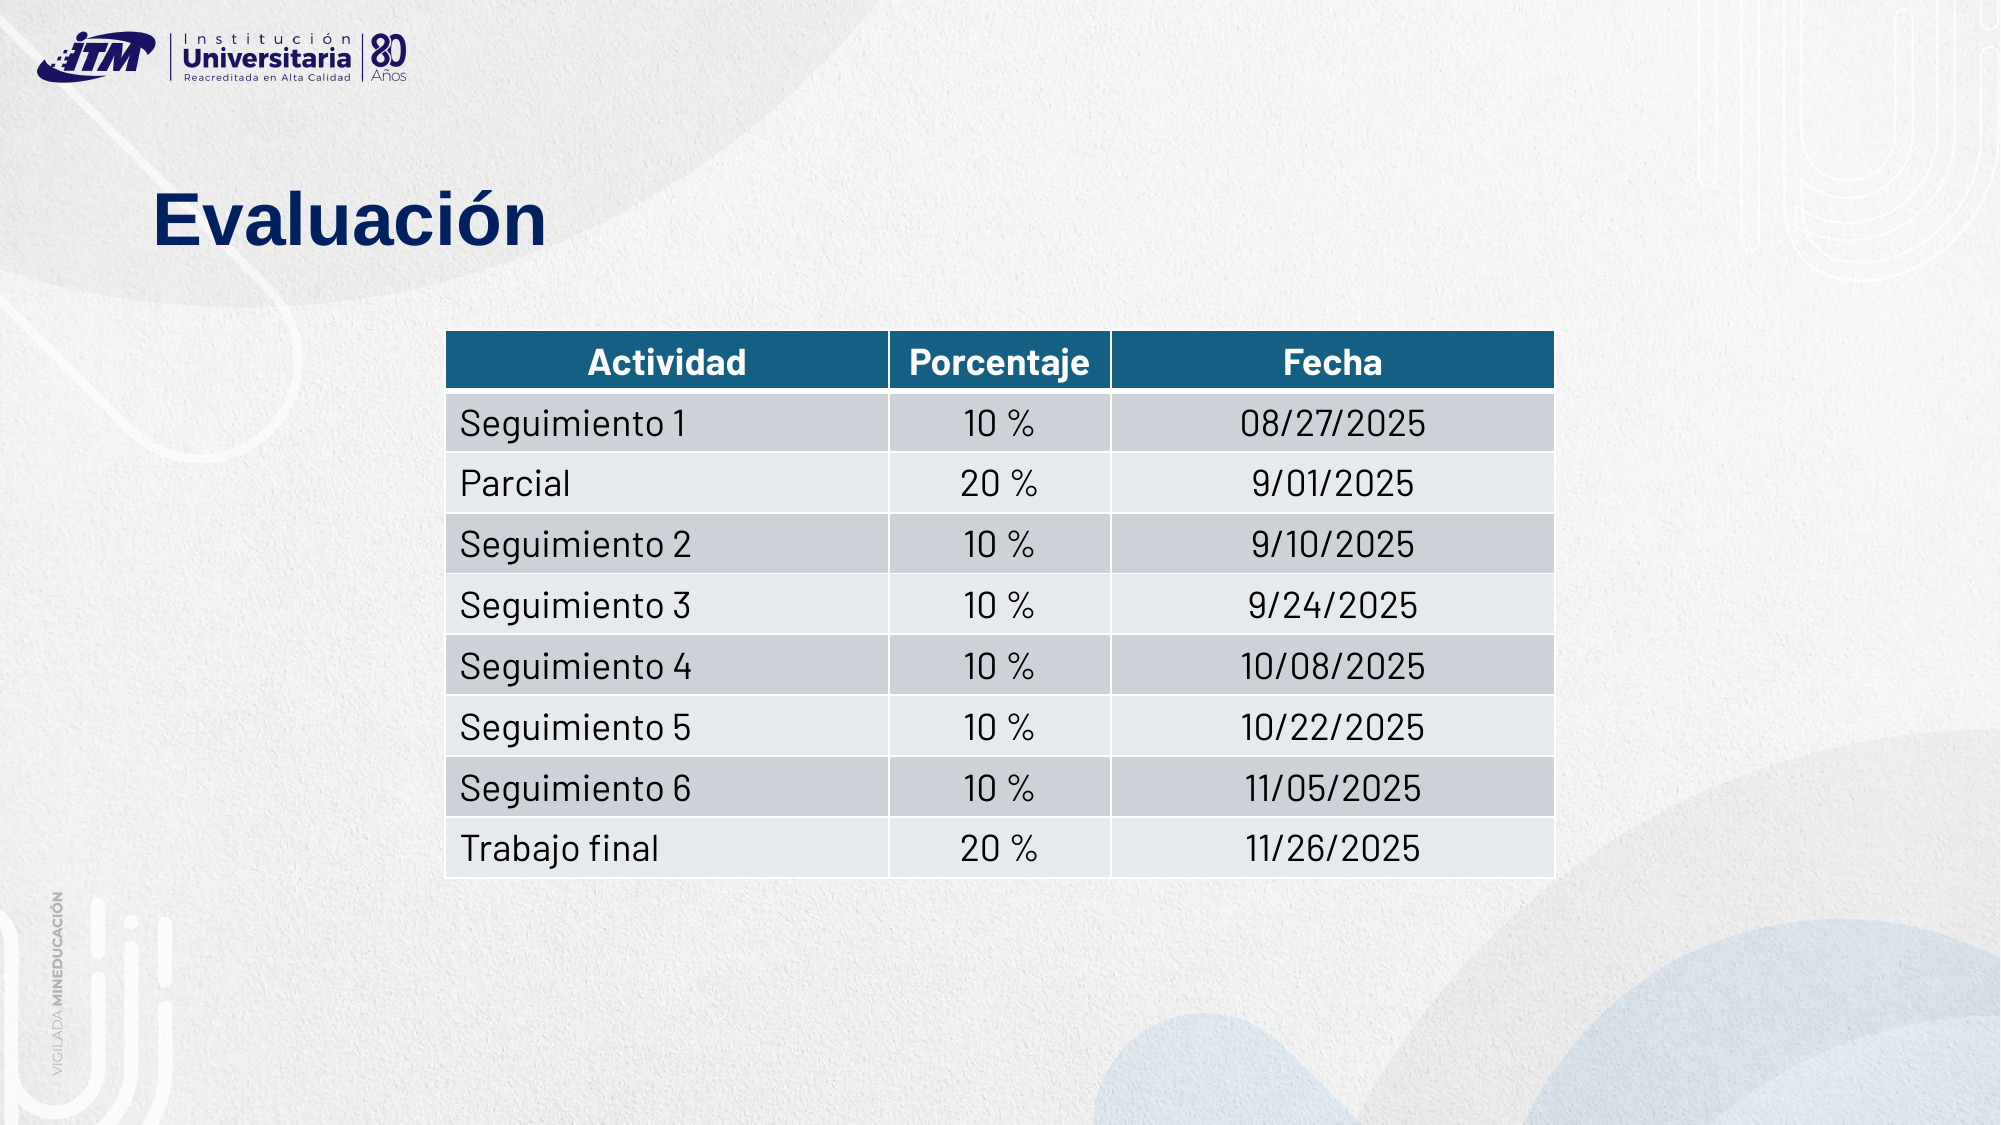

# Evaluación
| Actividad | Porcentaje | Fecha |
| --- | --- | --- |
| Seguimiento 1 | 10 % | 08/27/2025 |
| Parcial | 20 % | 9/01/2025 |
| Seguimiento 2 | 10 % | 9/10/2025 |
| Seguimiento 3 | 10 % | 9/24/2025 |
| Seguimiento 4 | 10 % | 10/08/2025 |
| Seguimiento 5 | 10 % | 10/22/2025 |
| Seguimiento 6 | 10 % | 11/05/2025 |
| Trabajo final | 20 % | 11/26/2025 |